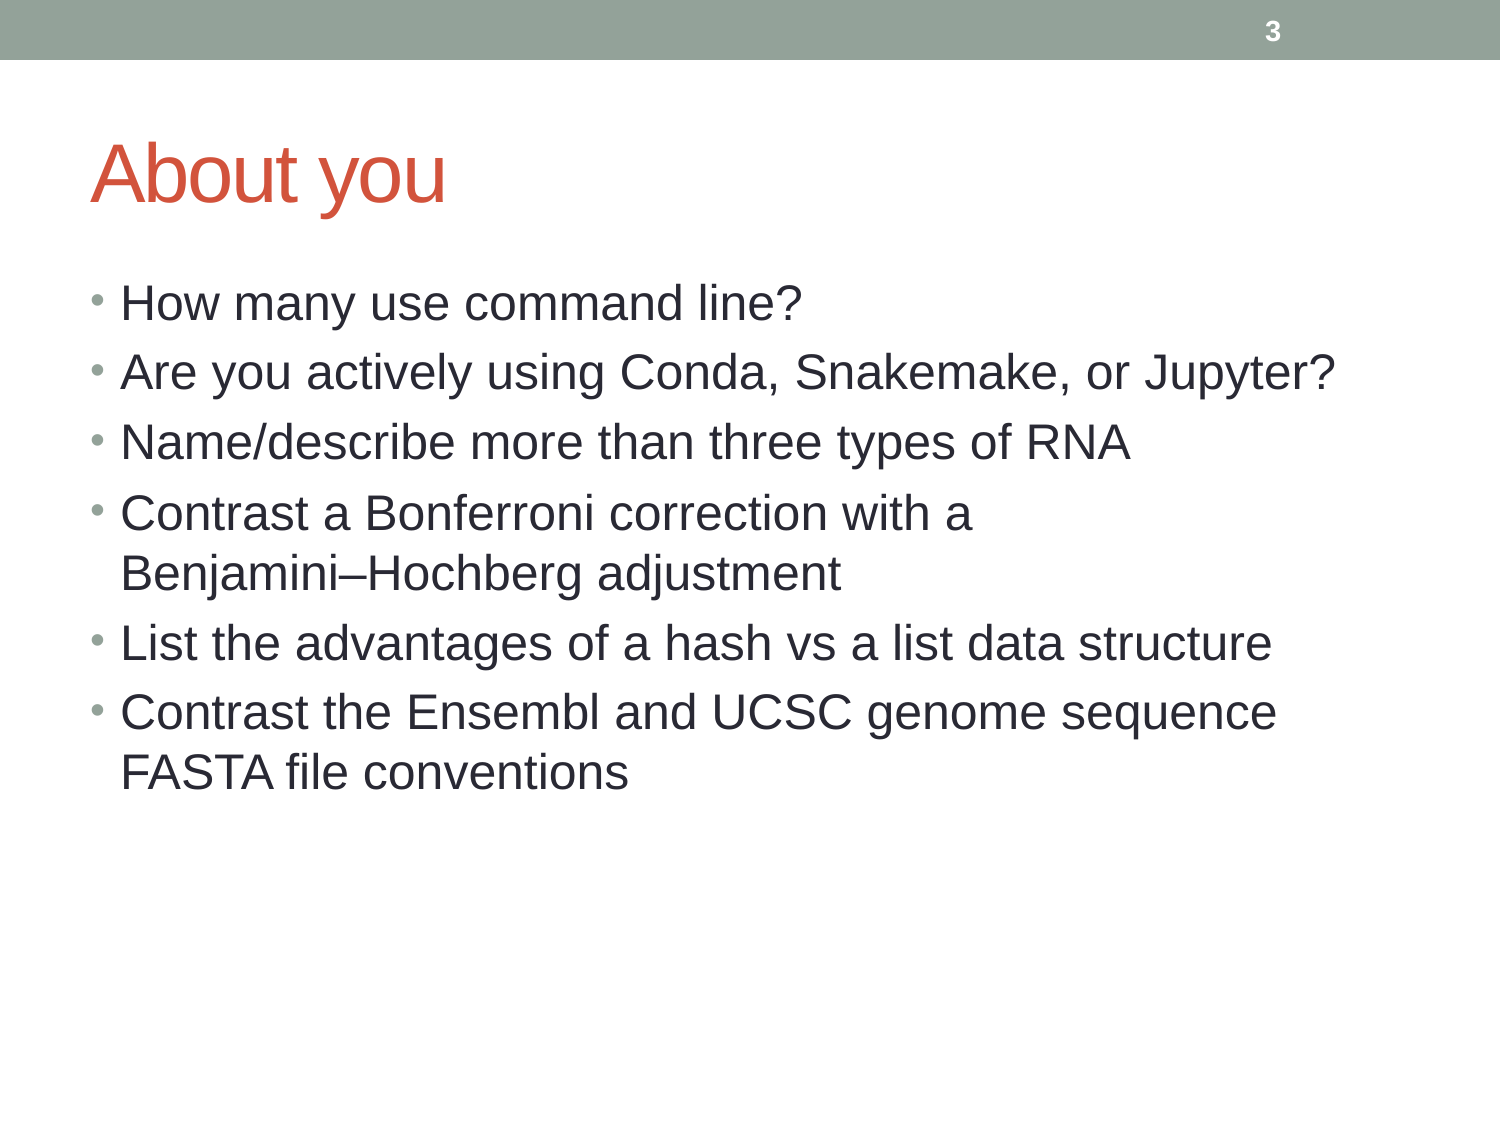

3
# About you
How many use command line?
Are you actively using Conda, Snakemake, or Jupyter?
Name/describe more than three types of RNA
Contrast a Bonferroni correction with a
Benjamini–Hochberg adjustment
List the advantages of a hash vs a list data structure
Contrast the Ensembl and UCSC genome sequence FASTA file conventions